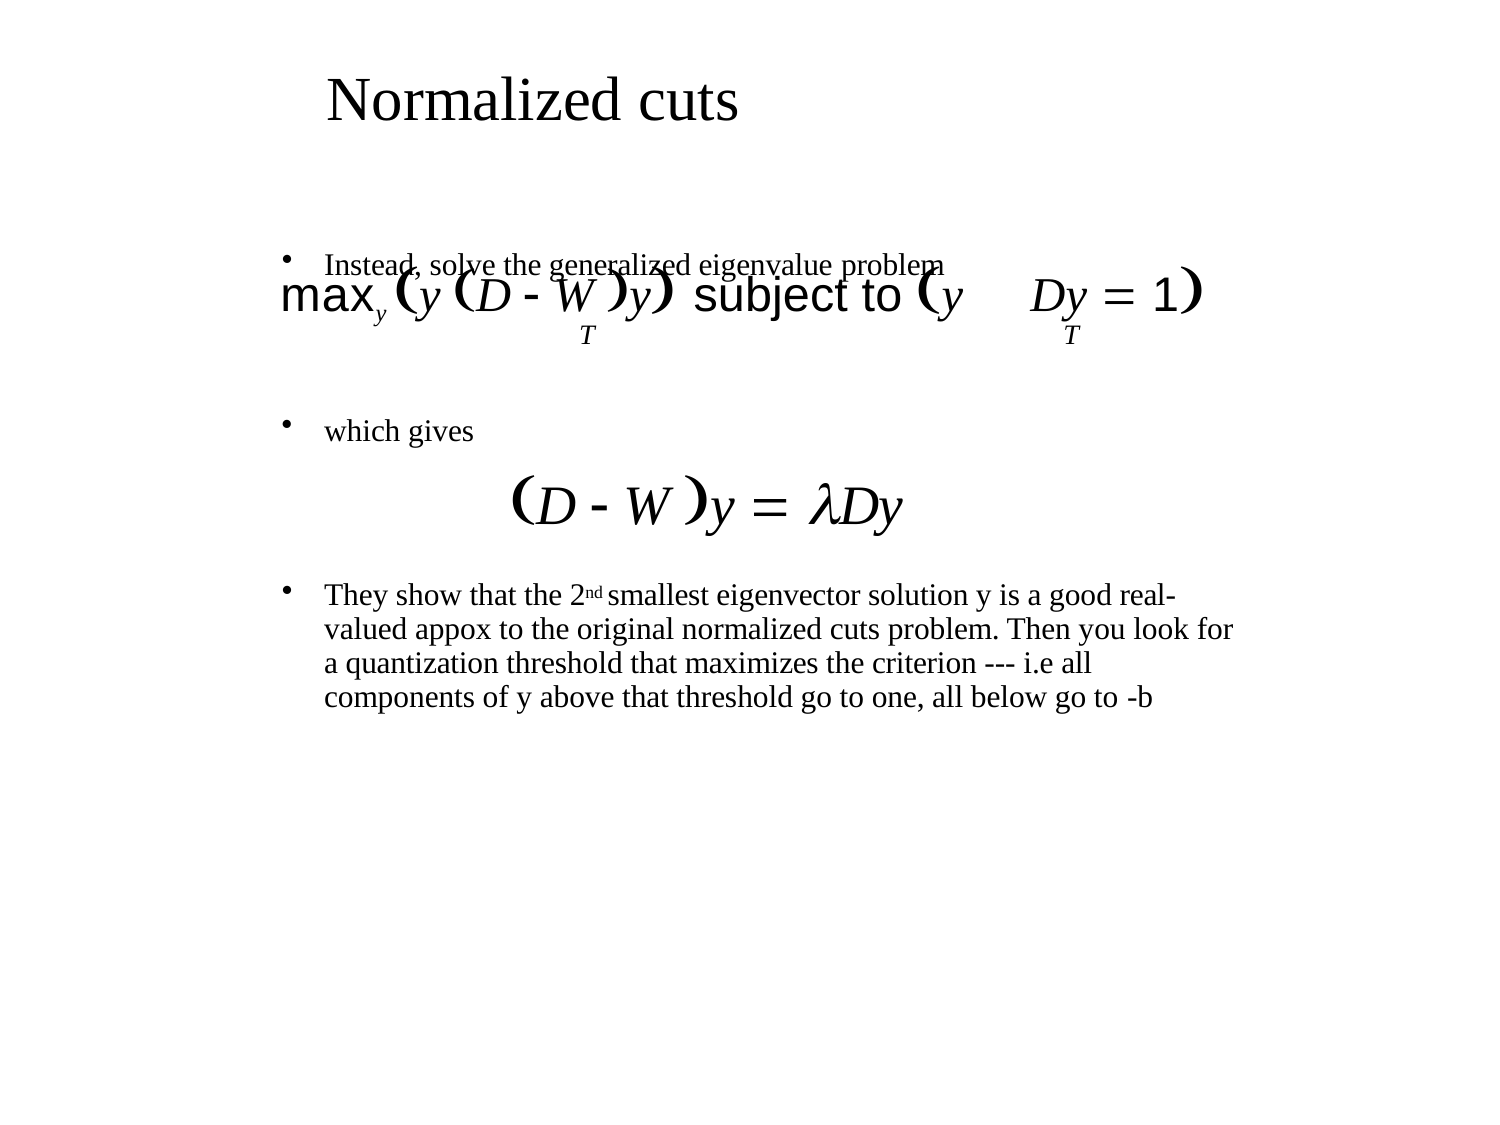

Normalized cuts
Instead, solve the generalized eigenvalue problem
# maxy (y	(D − W )y) subject to (y	Dy = 1)
T	T
which gives
(D − W )y = λDy
They show that the 2nd smallest eigenvector solution y is a good real-  valued appox to the original normalized cuts problem. Then you look for  a quantization threshold that maximizes the criterion --- i.e all  components of y above that threshold go to one, all below go to -b